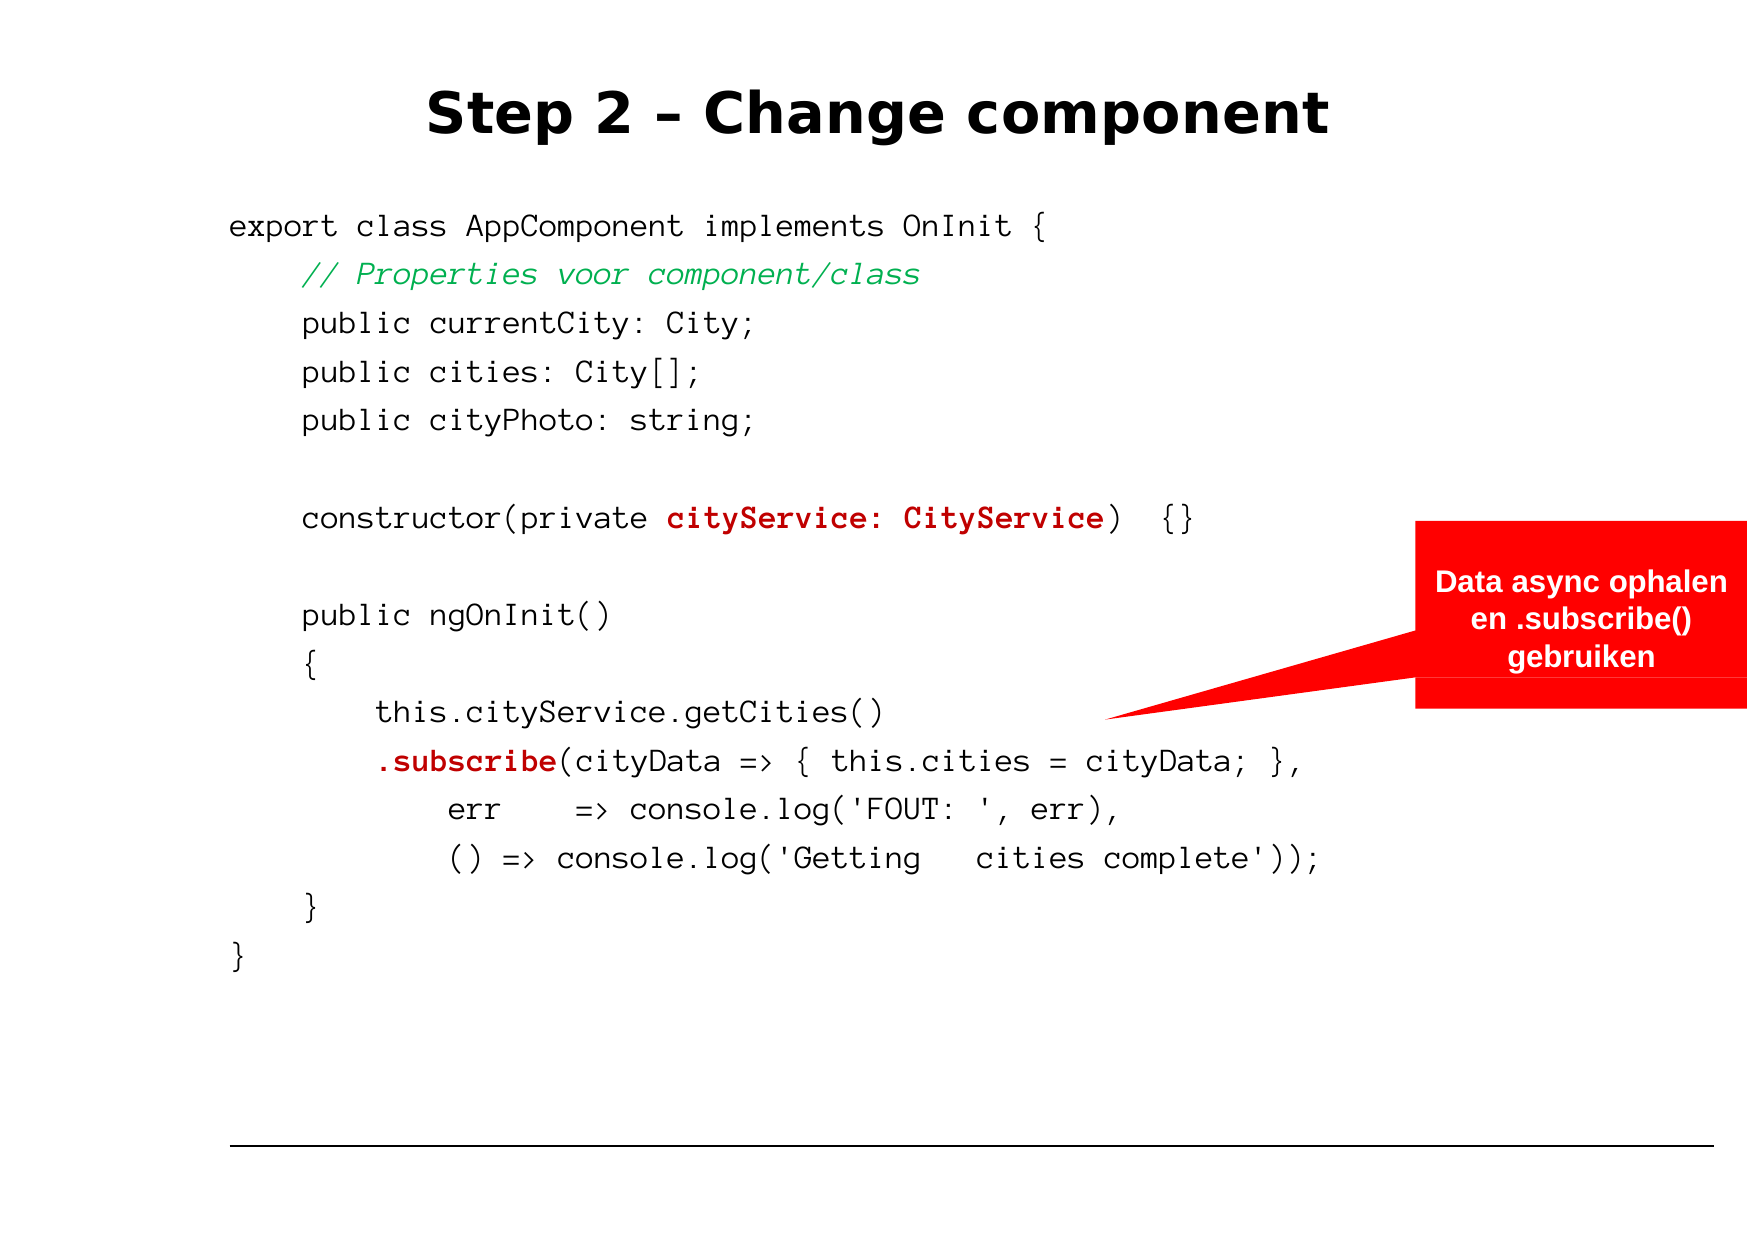

# Step 2 – Change component
export class AppComponent implements OnInit {
    // Properties voor component/class
    public currentCity: City;
    public cities: City[];
    public cityPhoto: string;
    constructor(private cityService: CityService)  {}
    public ngOnInit()
    {
        this.cityService.getCities()
        .subscribe(cityData => { this.cities = cityData; },
            err    => console.log('FOUT: ', err),
            () => console.log('Getting   cities complete'));
    }
}

Data async ophalen en .subscribe() gebruiken